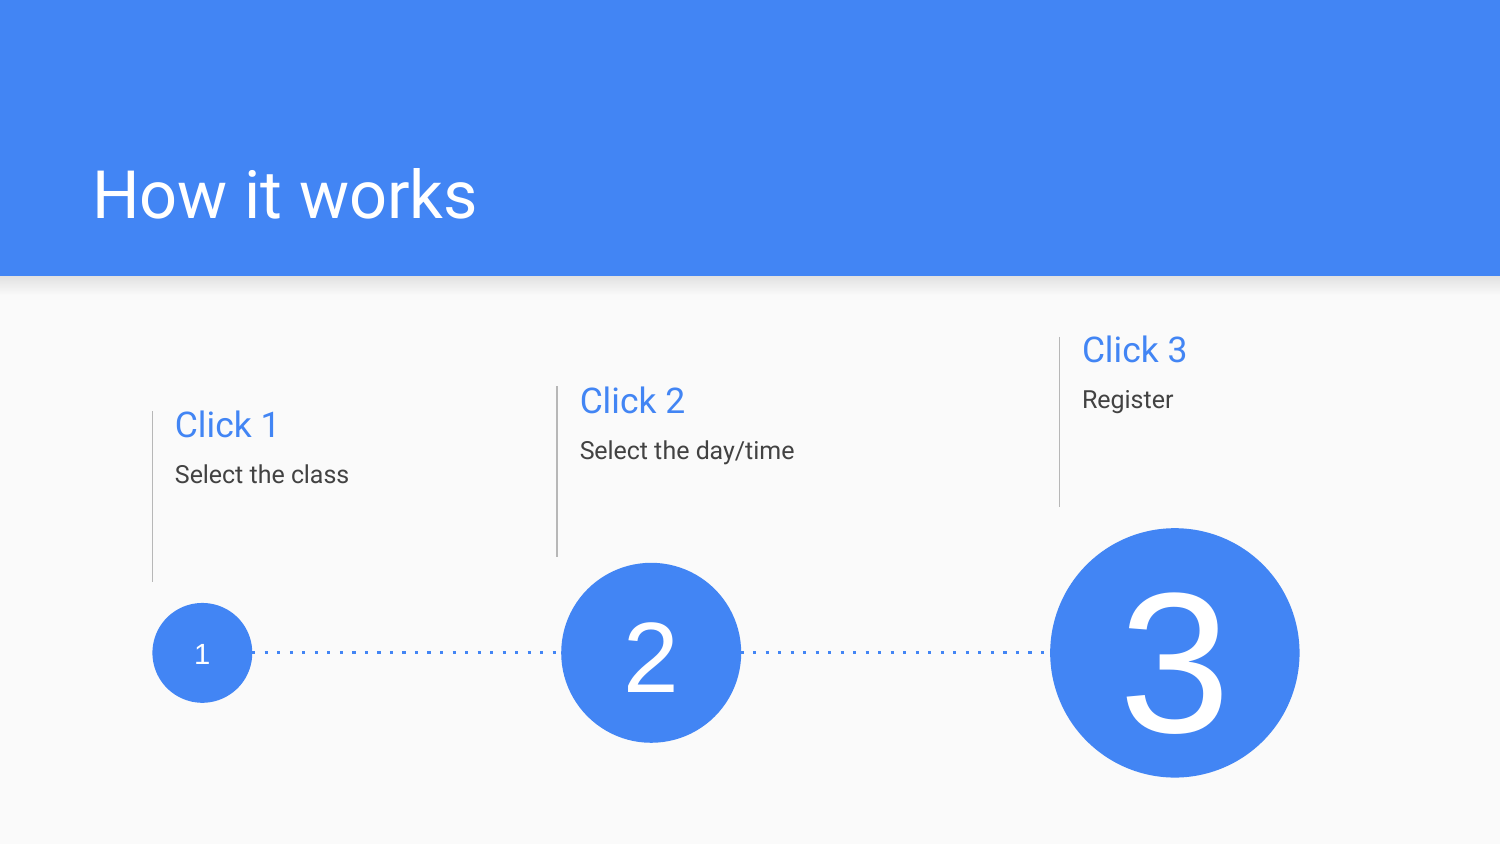

# How it works
Click 3
Register
Click 2
Click 1
Select the day/time
Select the class
3
2
1